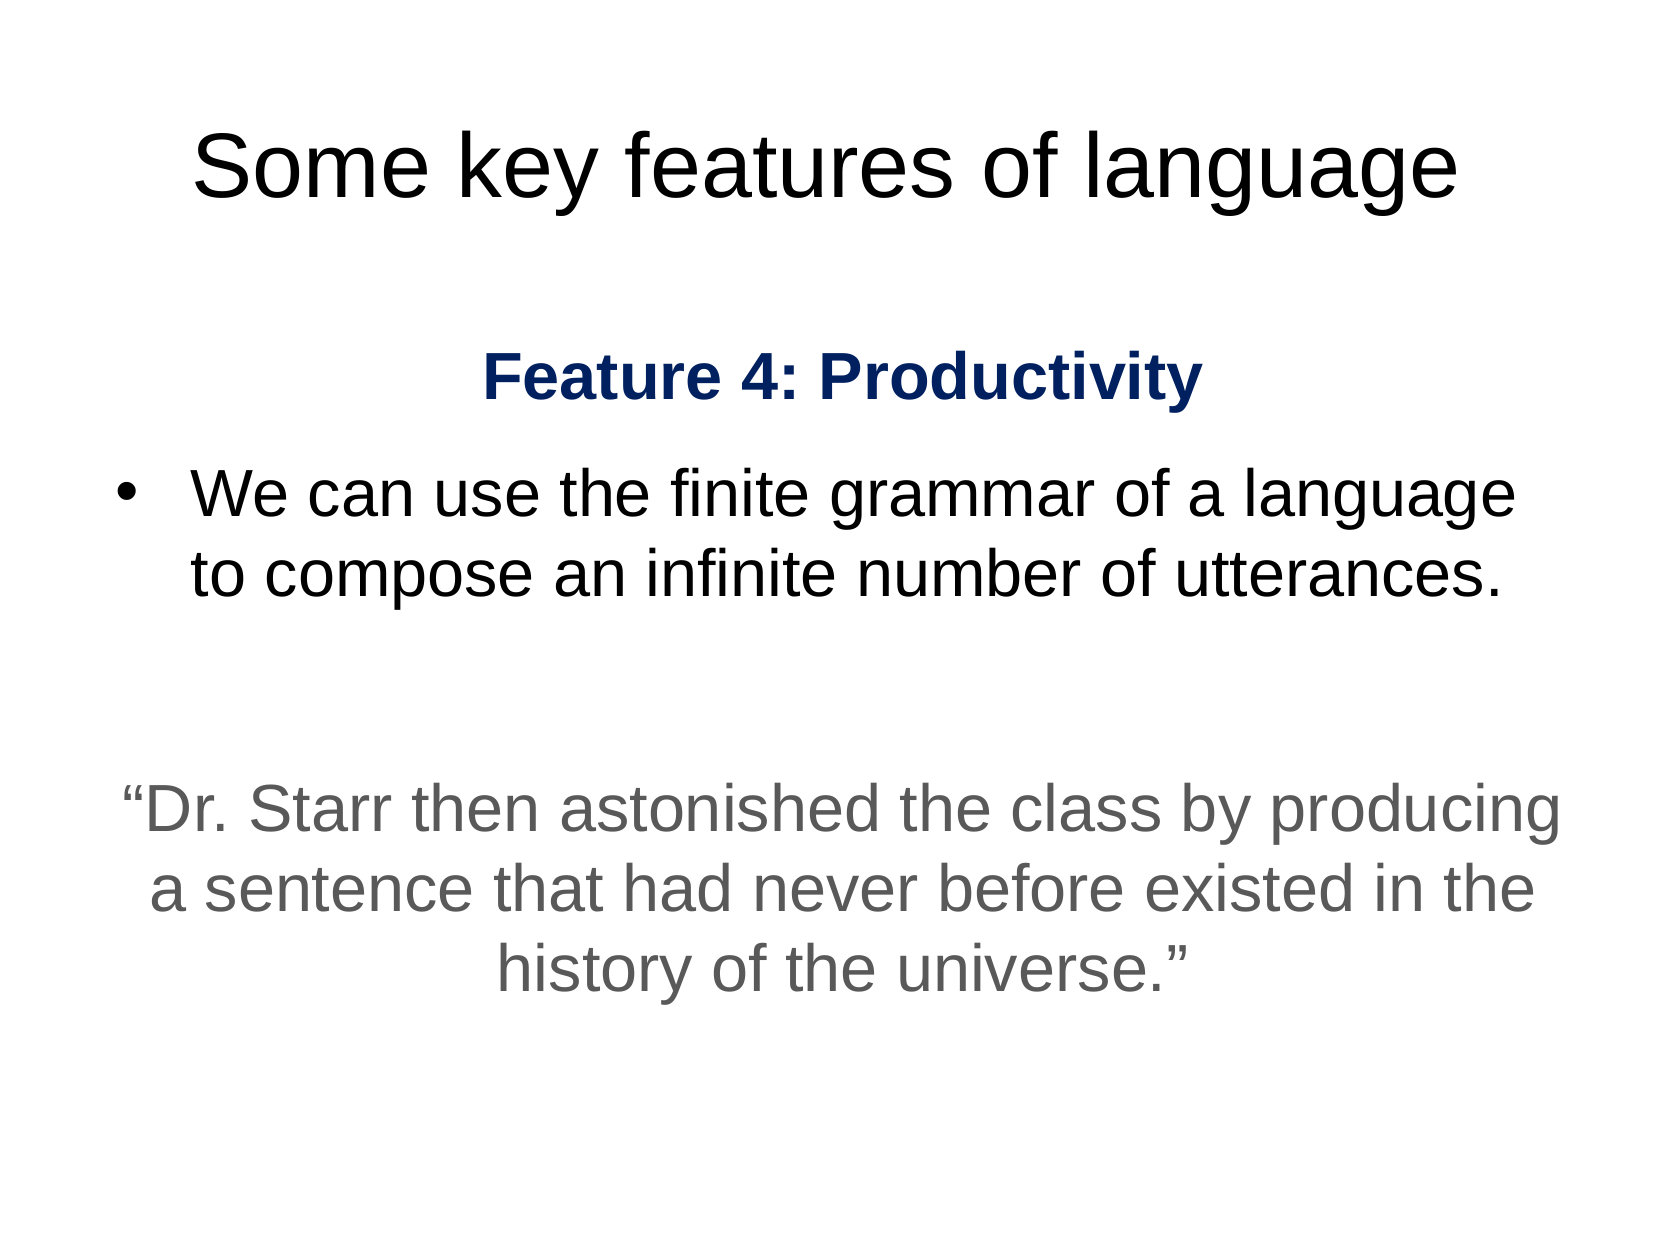

Some key features of language
Feature 4: Productivity
We can use the finite grammar of a language to compose an infinite number of utterances.

“Dr. Starr then astonished the class by producing a sentence that had never before existed in the history of the universe.”